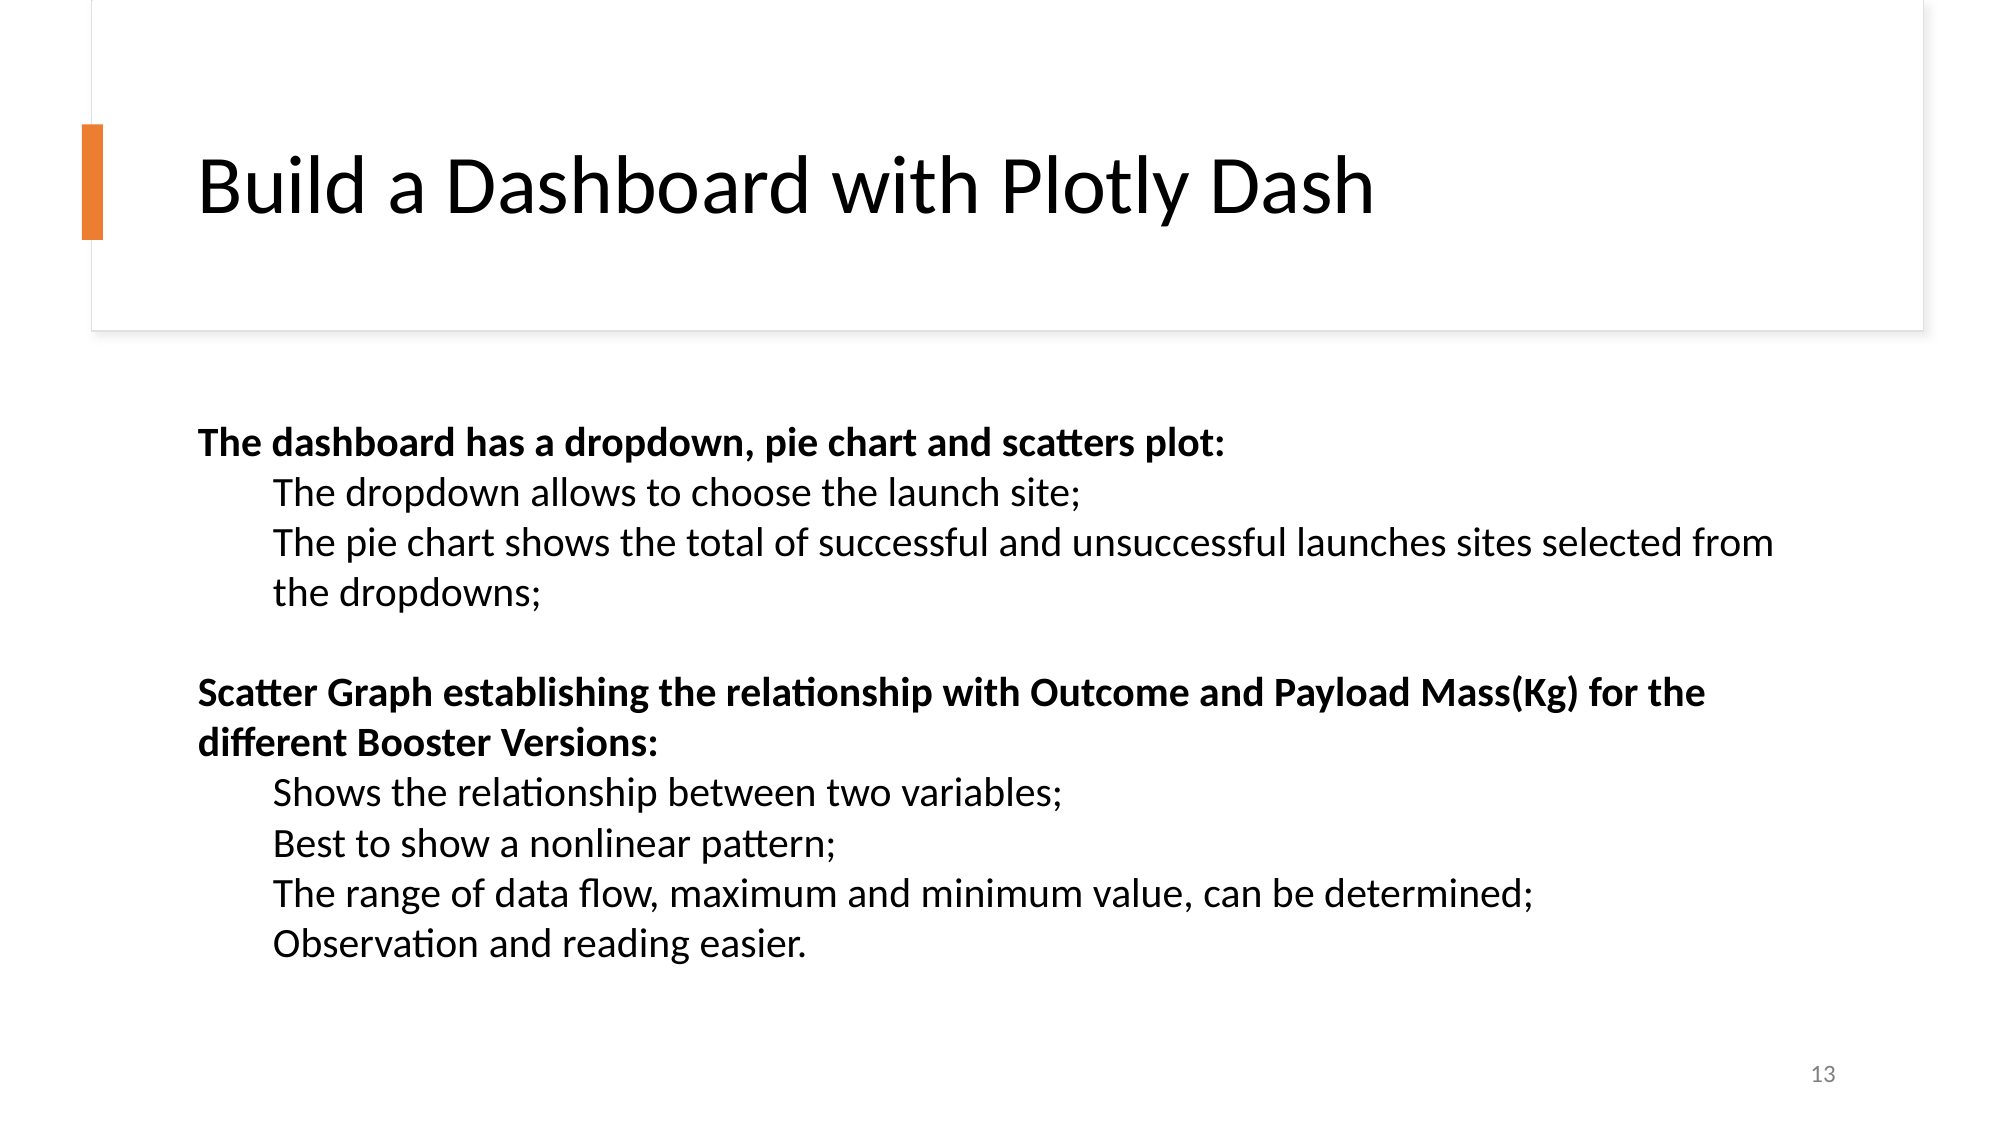

Build a Dashboard with Plotly Dash

The dashboard has a dropdown, pie chart and scatters plot:
The dropdown allows to choose the launch site;
The pie chart shows the total of successful and unsuccessful launches sites selected from the dropdowns;

Scatter Graph establishing the relationship with Outcome and Payload Mass(Kg) for the different Booster Versions:
Shows the relationship between two variables;
Best to show a nonlinear pattern;
The range of data flow, maximum and minimum value, can be determined;
Observation and reading easier.

13